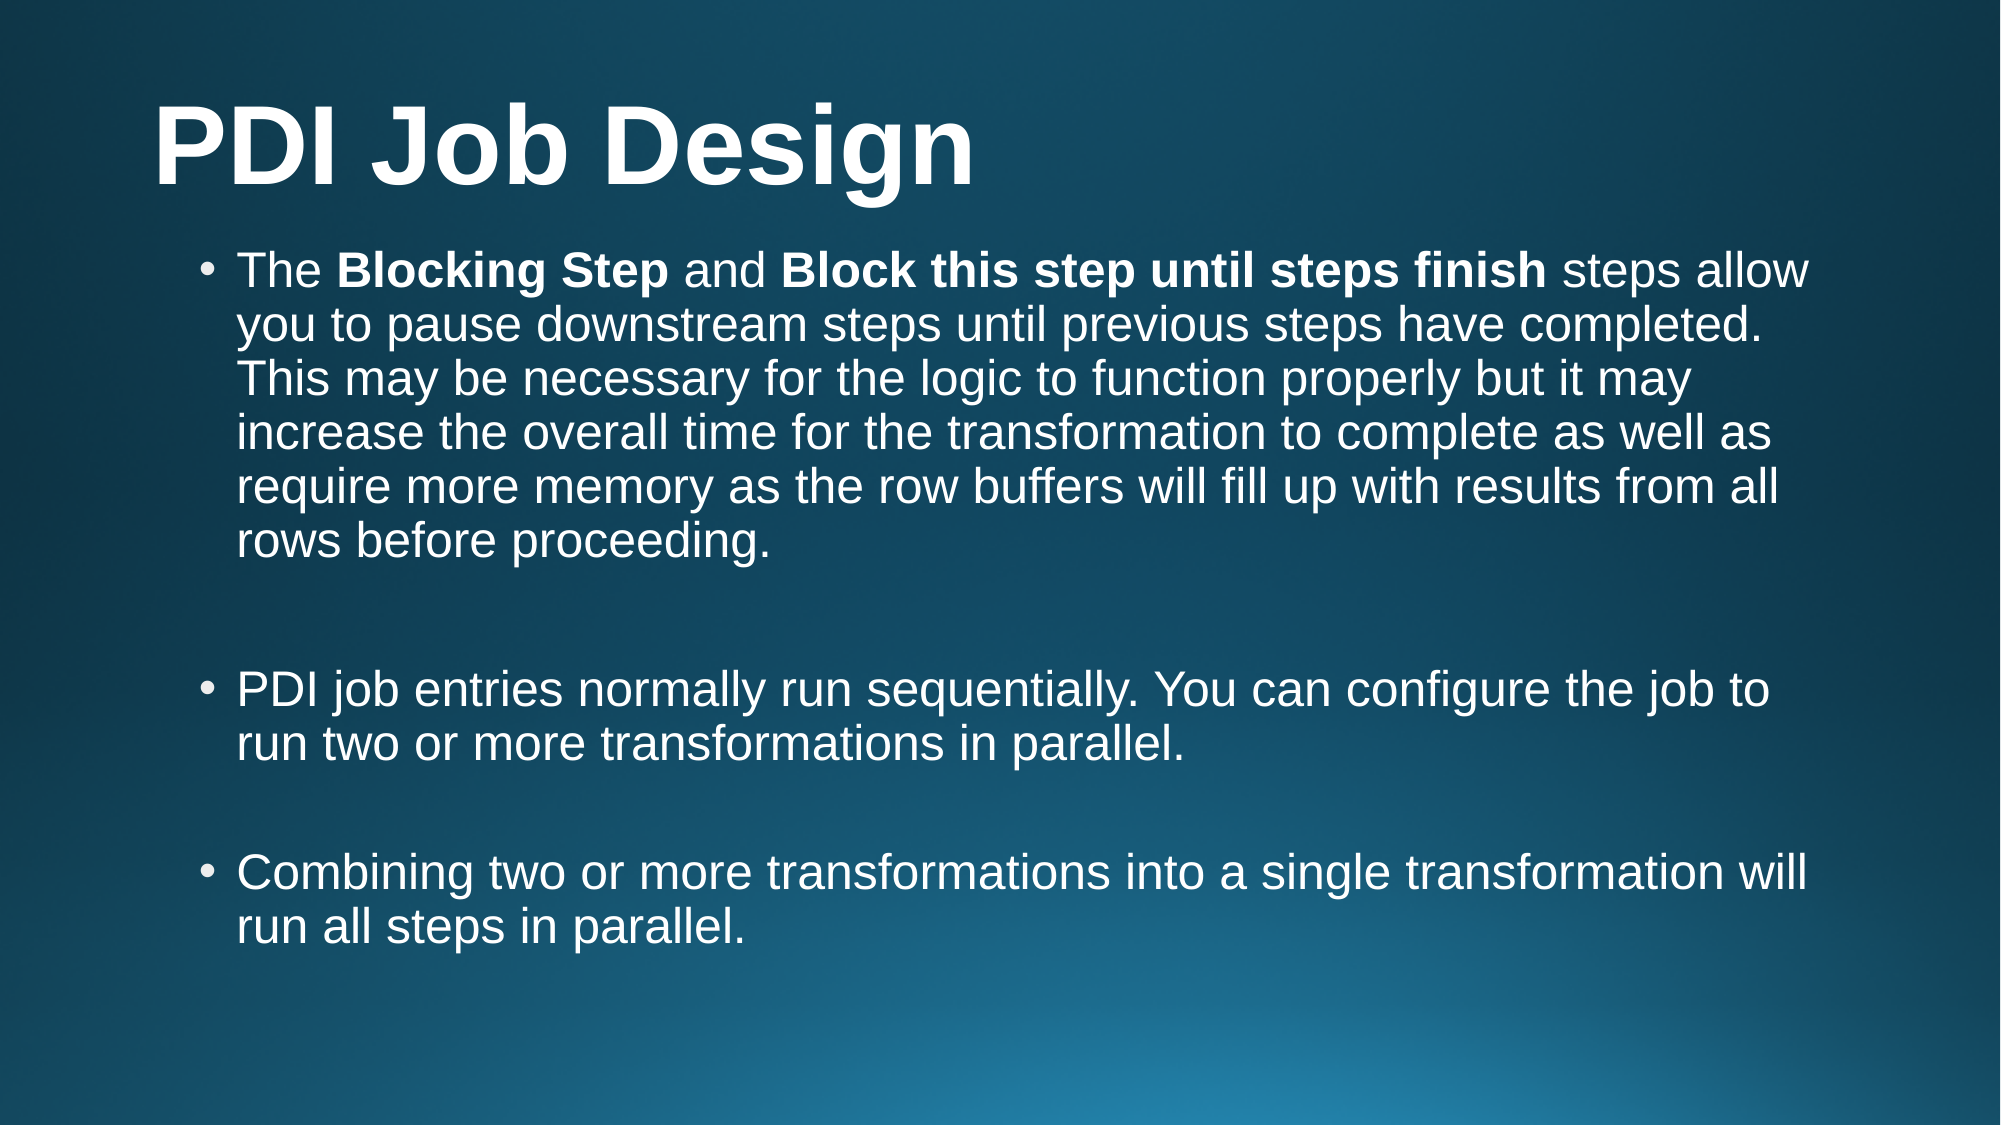

# PDI Job Design
The Blocking Step and Block this step until steps finish steps allow you to pause downstream steps until previous steps have completed. This may be necessary for the logic to function properly but it may increase the overall time for the transformation to complete as well as require more memory as the row buffers will fill up with results from all rows before proceeding.

PDI job entries normally run sequentially. You can configure the job to run two or more transformations in parallel.
Combining two or more transformations into a single transformation will run all steps in parallel.